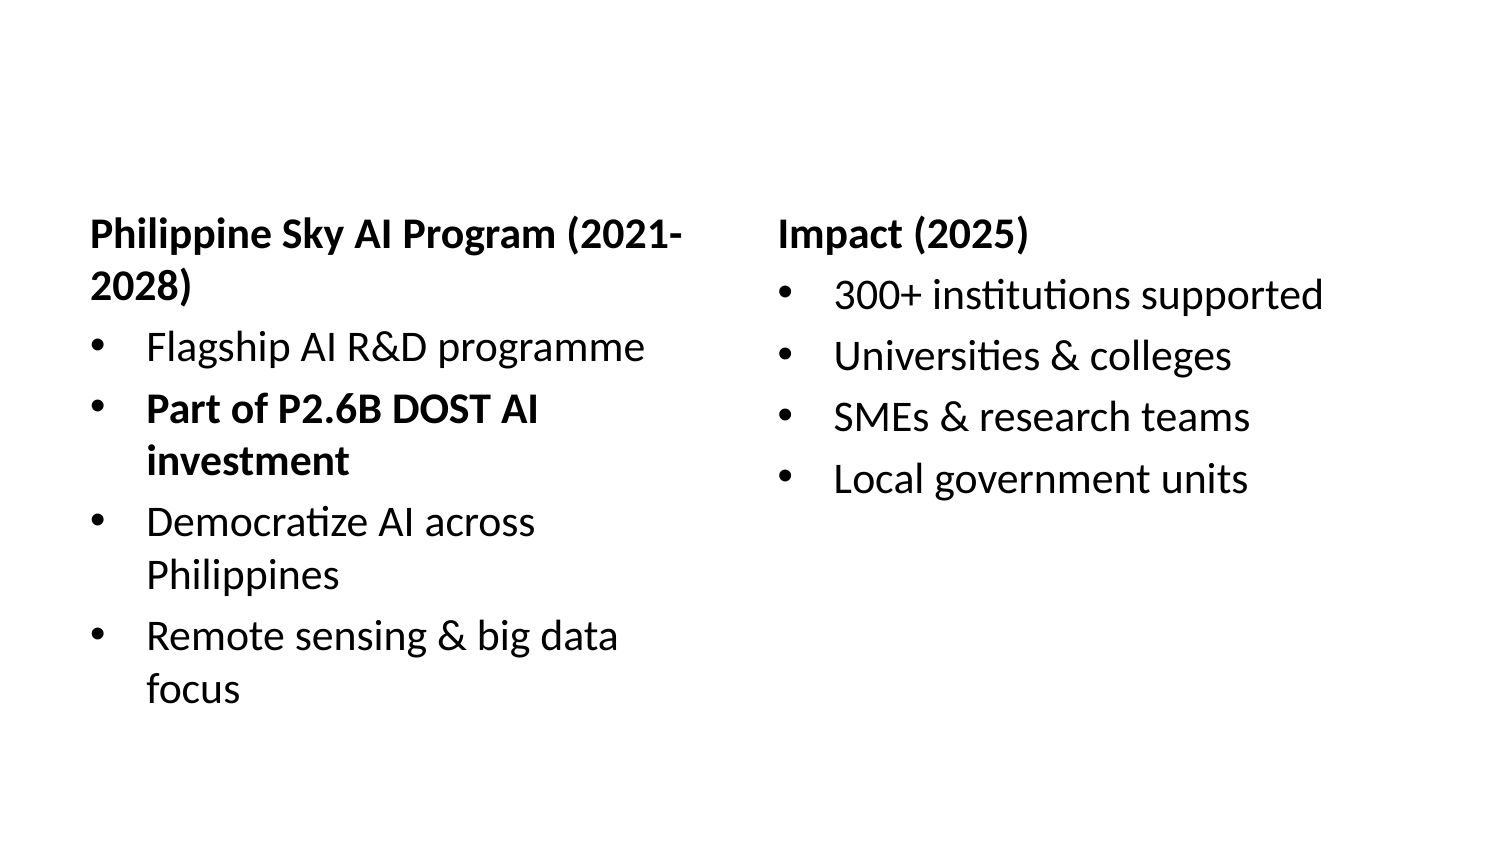

Philippine Sky AI Program (2021-2028)
Flagship AI R&D programme
Part of P2.6B DOST AI investment
Democratize AI across Philippines
Remote sensing & big data focus
Impact (2025)
300+ institutions supported
Universities & colleges
SMEs & research teams
Local government units